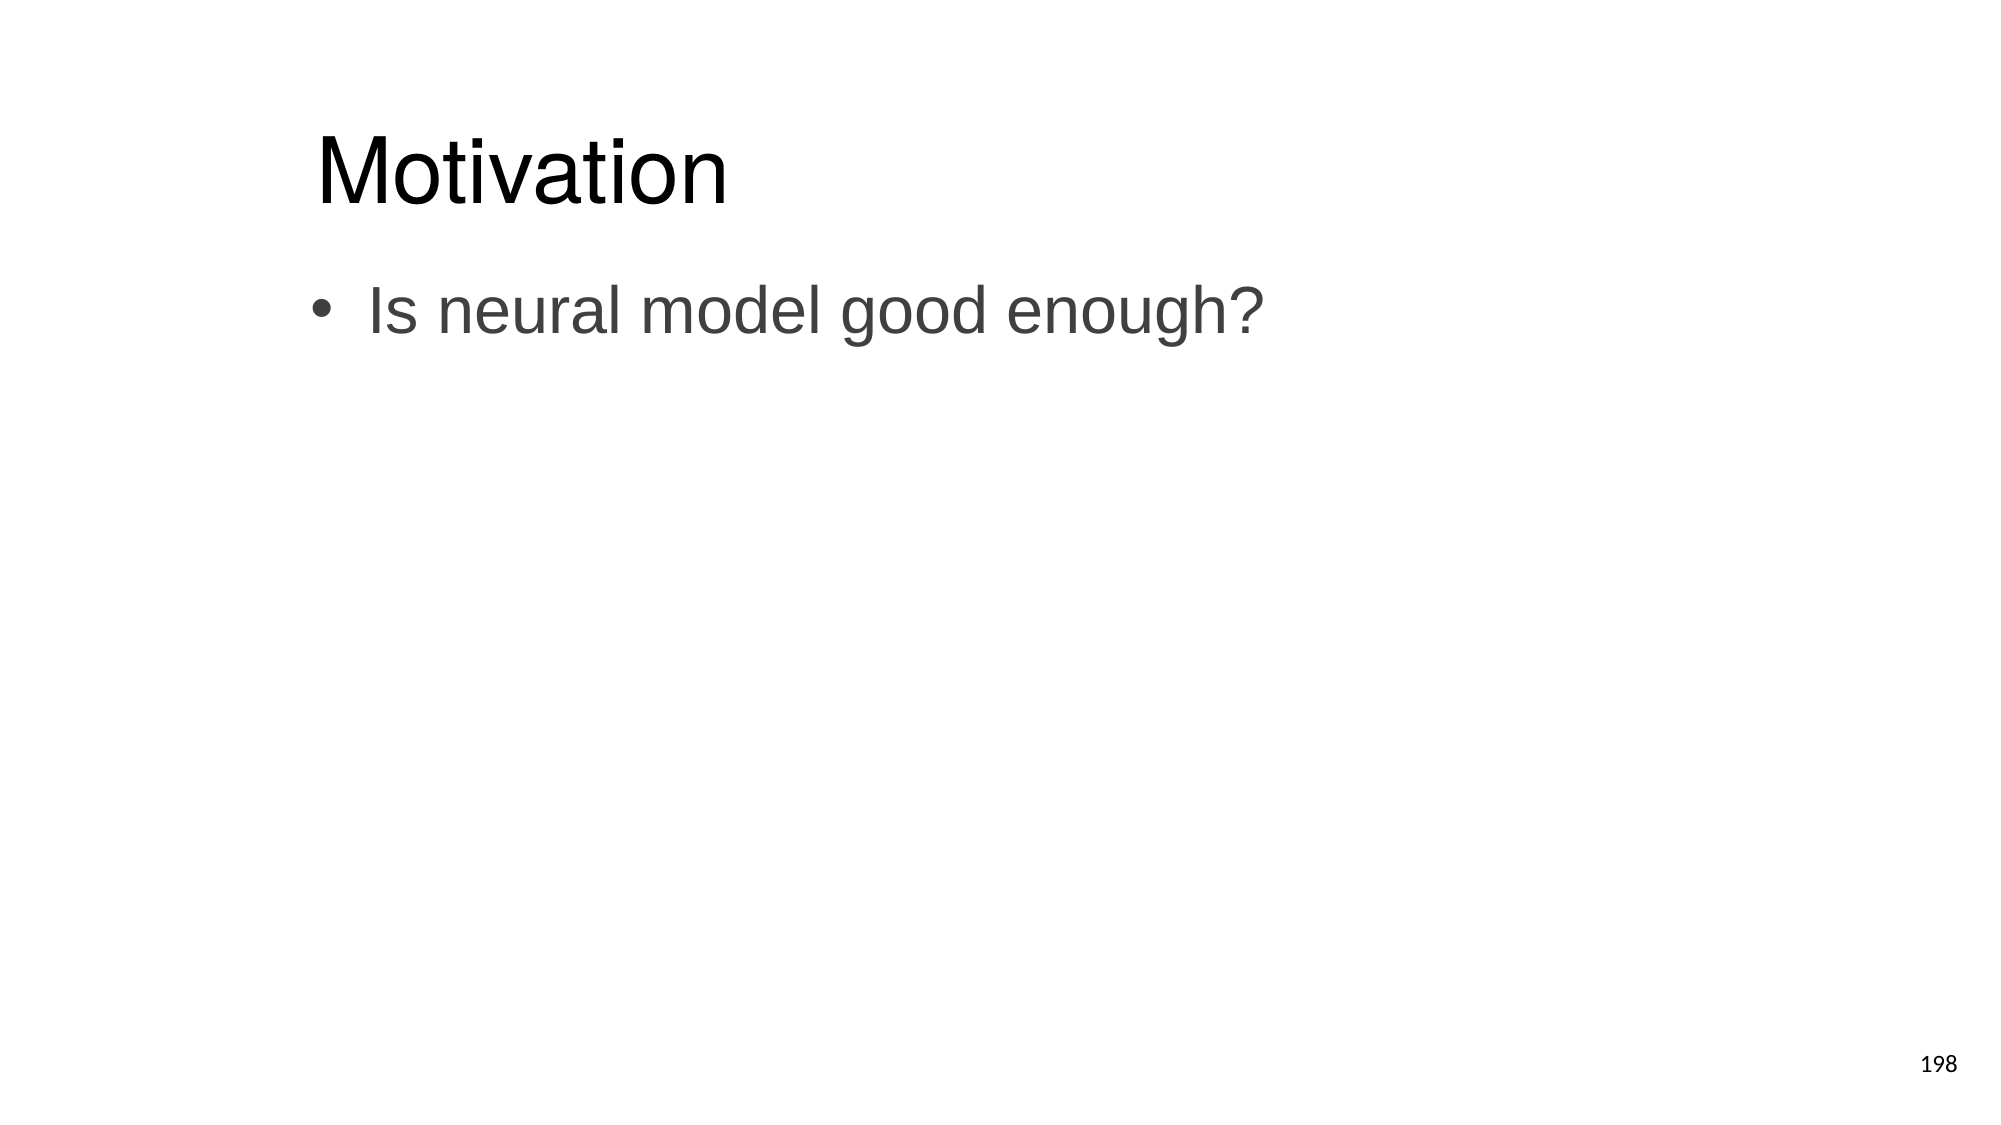

# Motivation
Is neural model good enough?

198